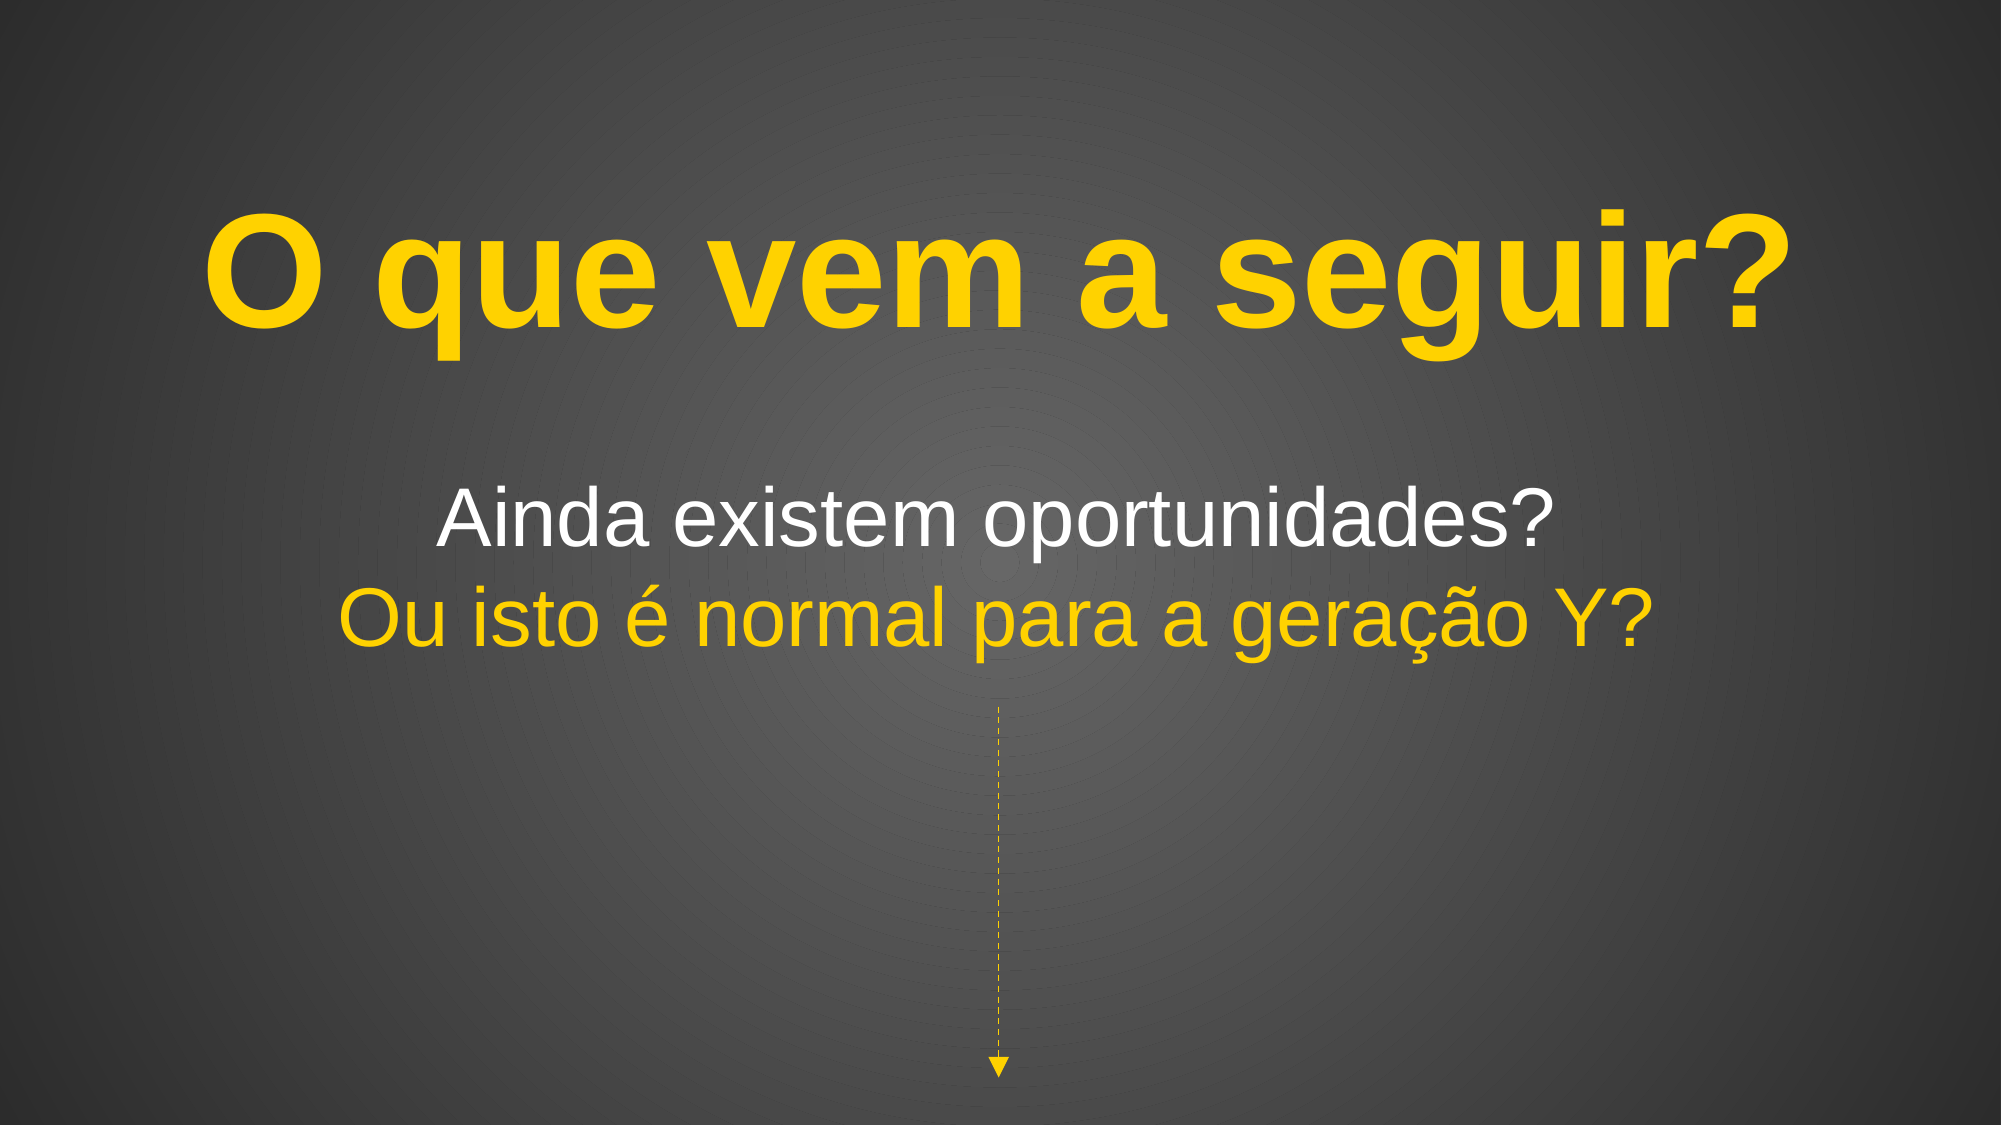

O que vem a seguir?
Ainda existem oportunidades?
Ou isto é normal para a geração Y?